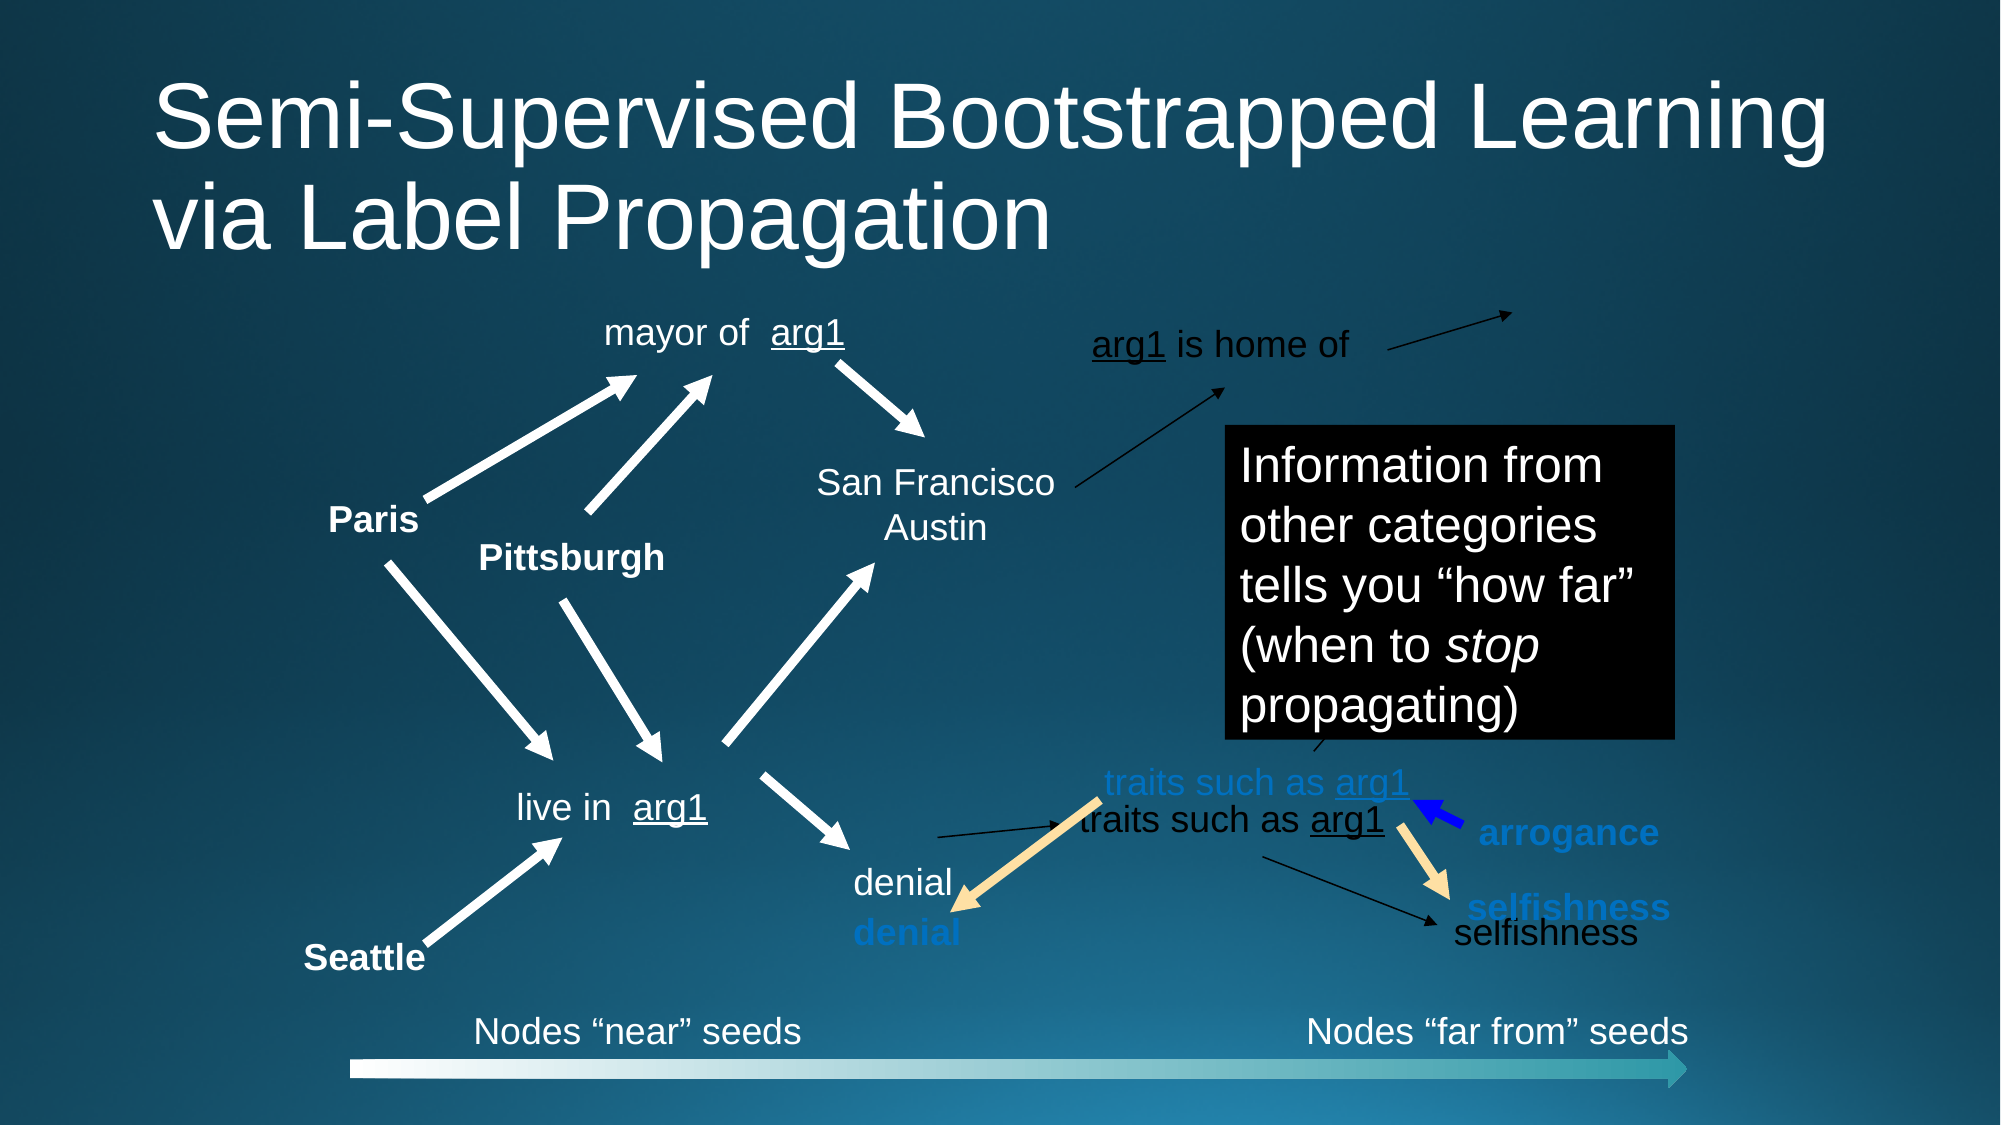

# Semi-Supervised Bootstrapped Learning via Label Propagation
mayor of  arg1

arg1 is home of

Information from other categories tells you “how far” (when to stop propagating)

San Francisco
Austin
Paris
Pittsburgh
anxiety

traits such as arg1

live in  arg1
traits such as arg1

arrogance

denial

selfishness
denial
selfishness
Seattle
Nodes “near” seeds
Nodes “far from” seeds